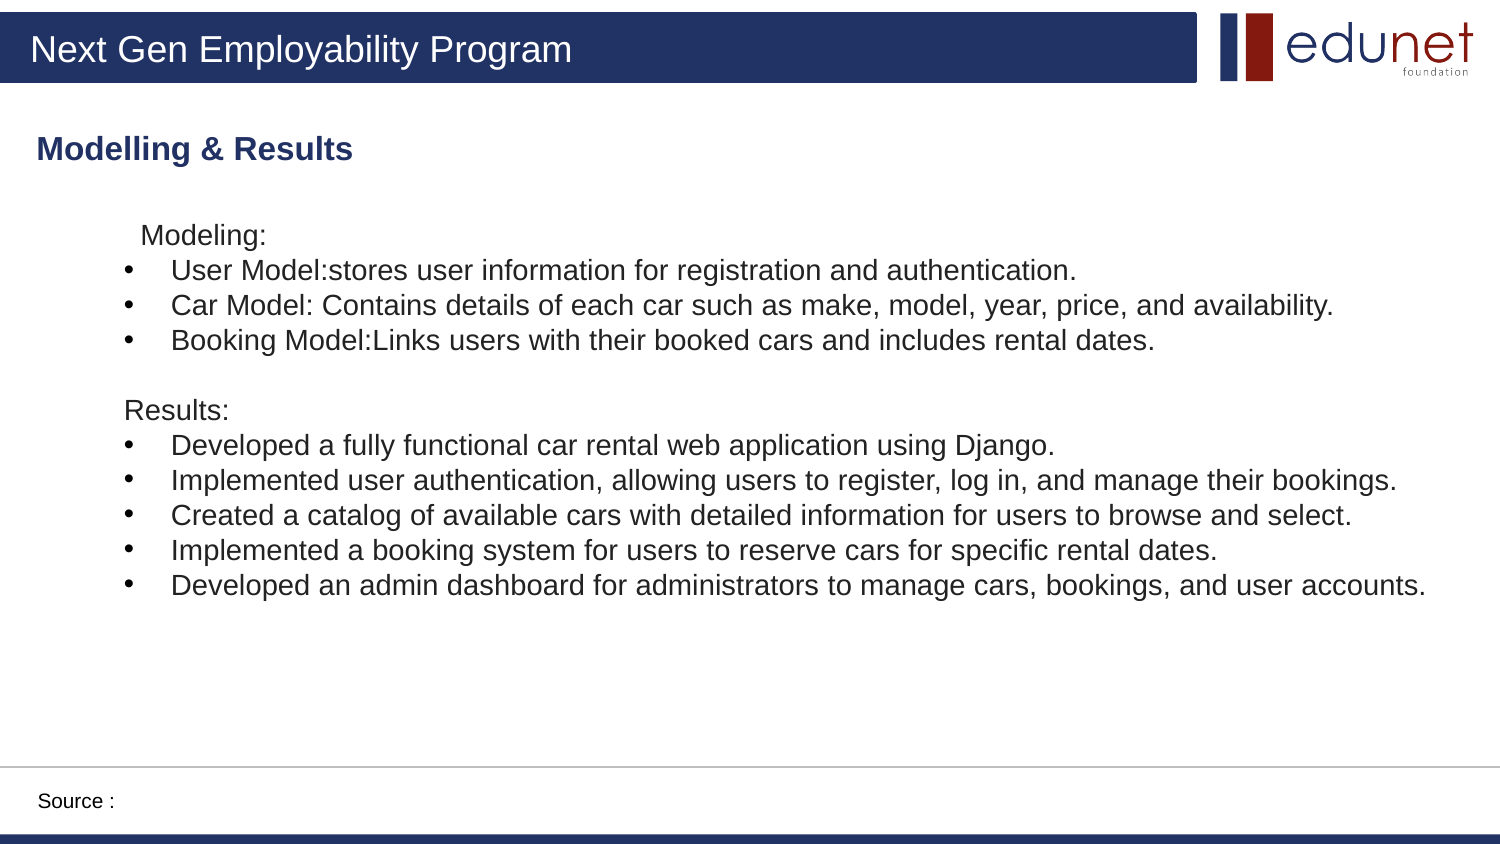

Modelling & Results
  Modeling:
User Model:stores user information for registration and authentication.
Car Model: Contains details of each car such as make, model, year, price, and availability.
Booking Model:Links users with their booked cars and includes rental dates.
Results:
Developed a fully functional car rental web application using Django.
Implemented user authentication, allowing users to register, log in, and manage their bookings.
Created a catalog of available cars with detailed information for users to browse and select.
Implemented a booking system for users to reserve cars for specific rental dates.
Developed an admin dashboard for administrators to manage cars, bookings, and user accounts.

Source :